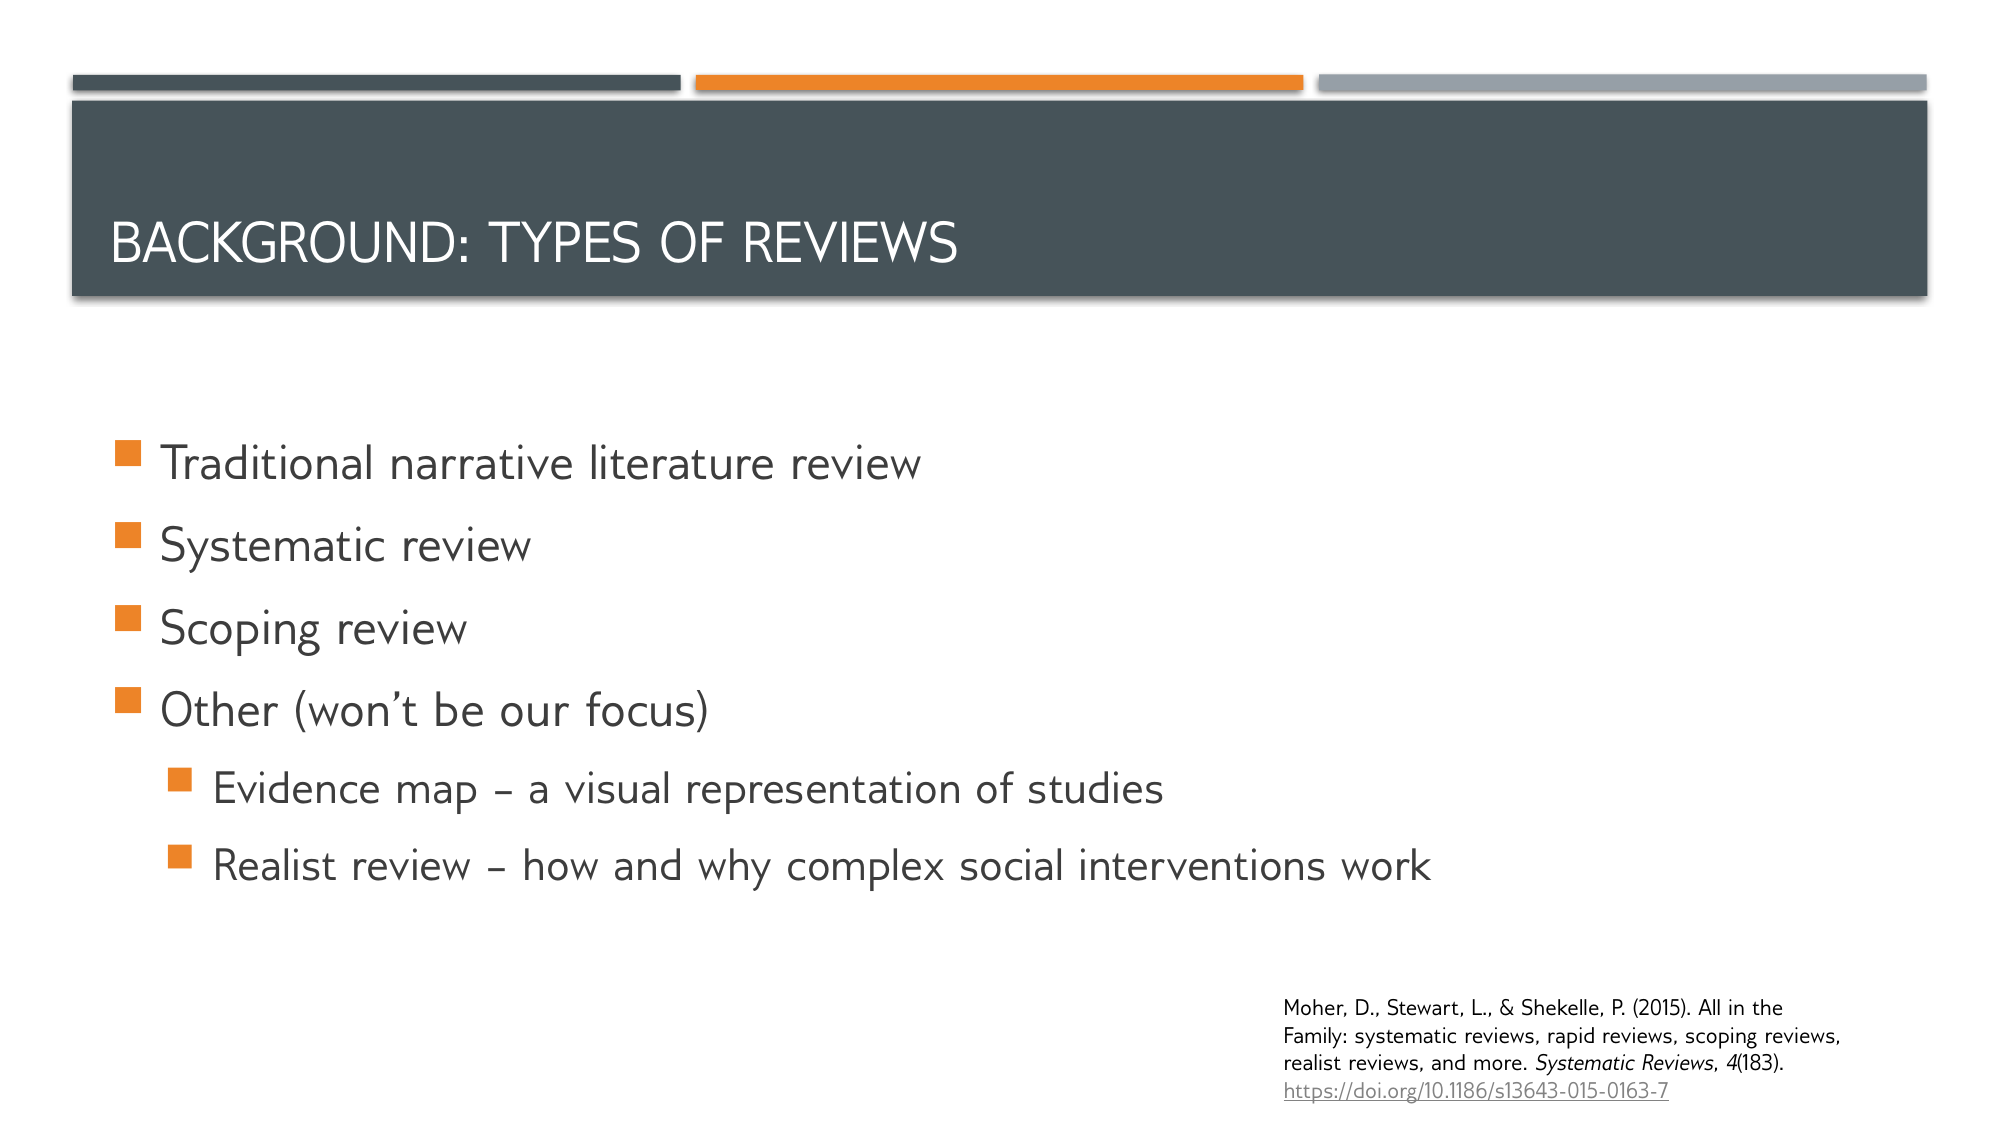

# Background: types of reviews
Traditional narrative literature review
Systematic review
Scoping review
Other (won’t be our focus)
Evidence map – a visual representation of studies
Realist review – how and why complex social interventions work

Moher, D., Stewart, L., & Shekelle, P. (2015). All in the Family: systematic reviews, rapid reviews, scoping reviews, realist reviews, and more. Systematic Reviews, 4(183). https://doi.org/10.1186/s13643-015-0163-7